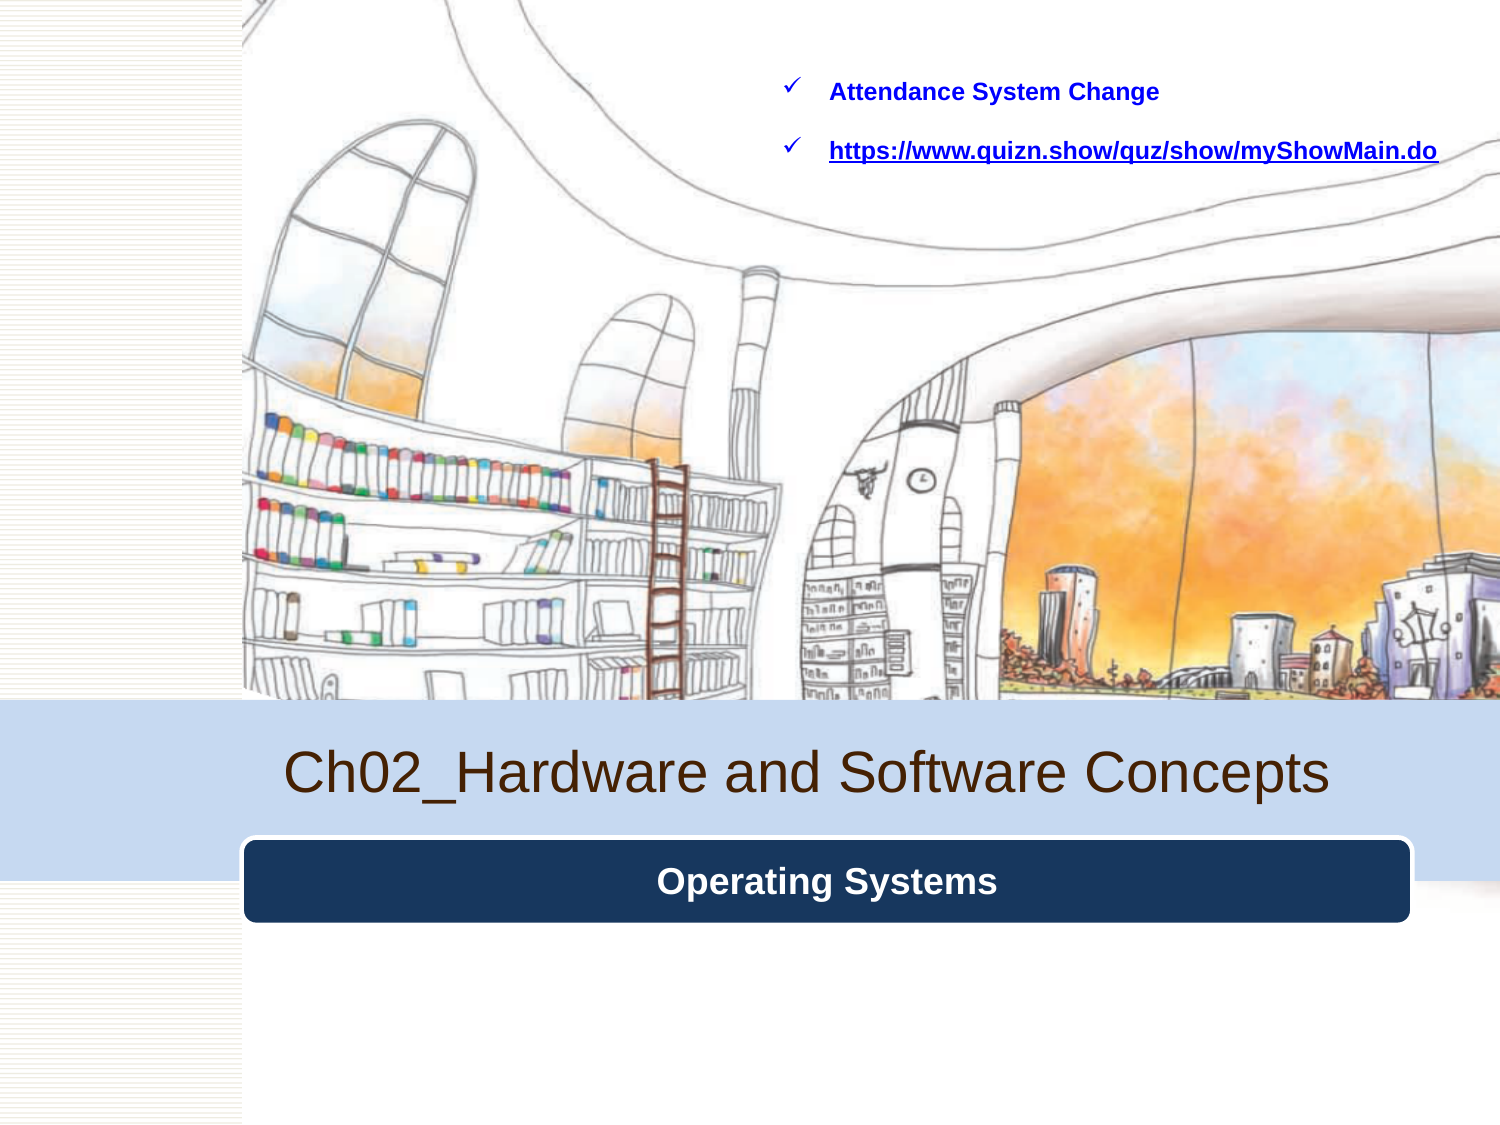

Attendance System Change

https://www.quizn.show/quz/show/myShowMain.do
# Ch02_Hardware and Software Concepts